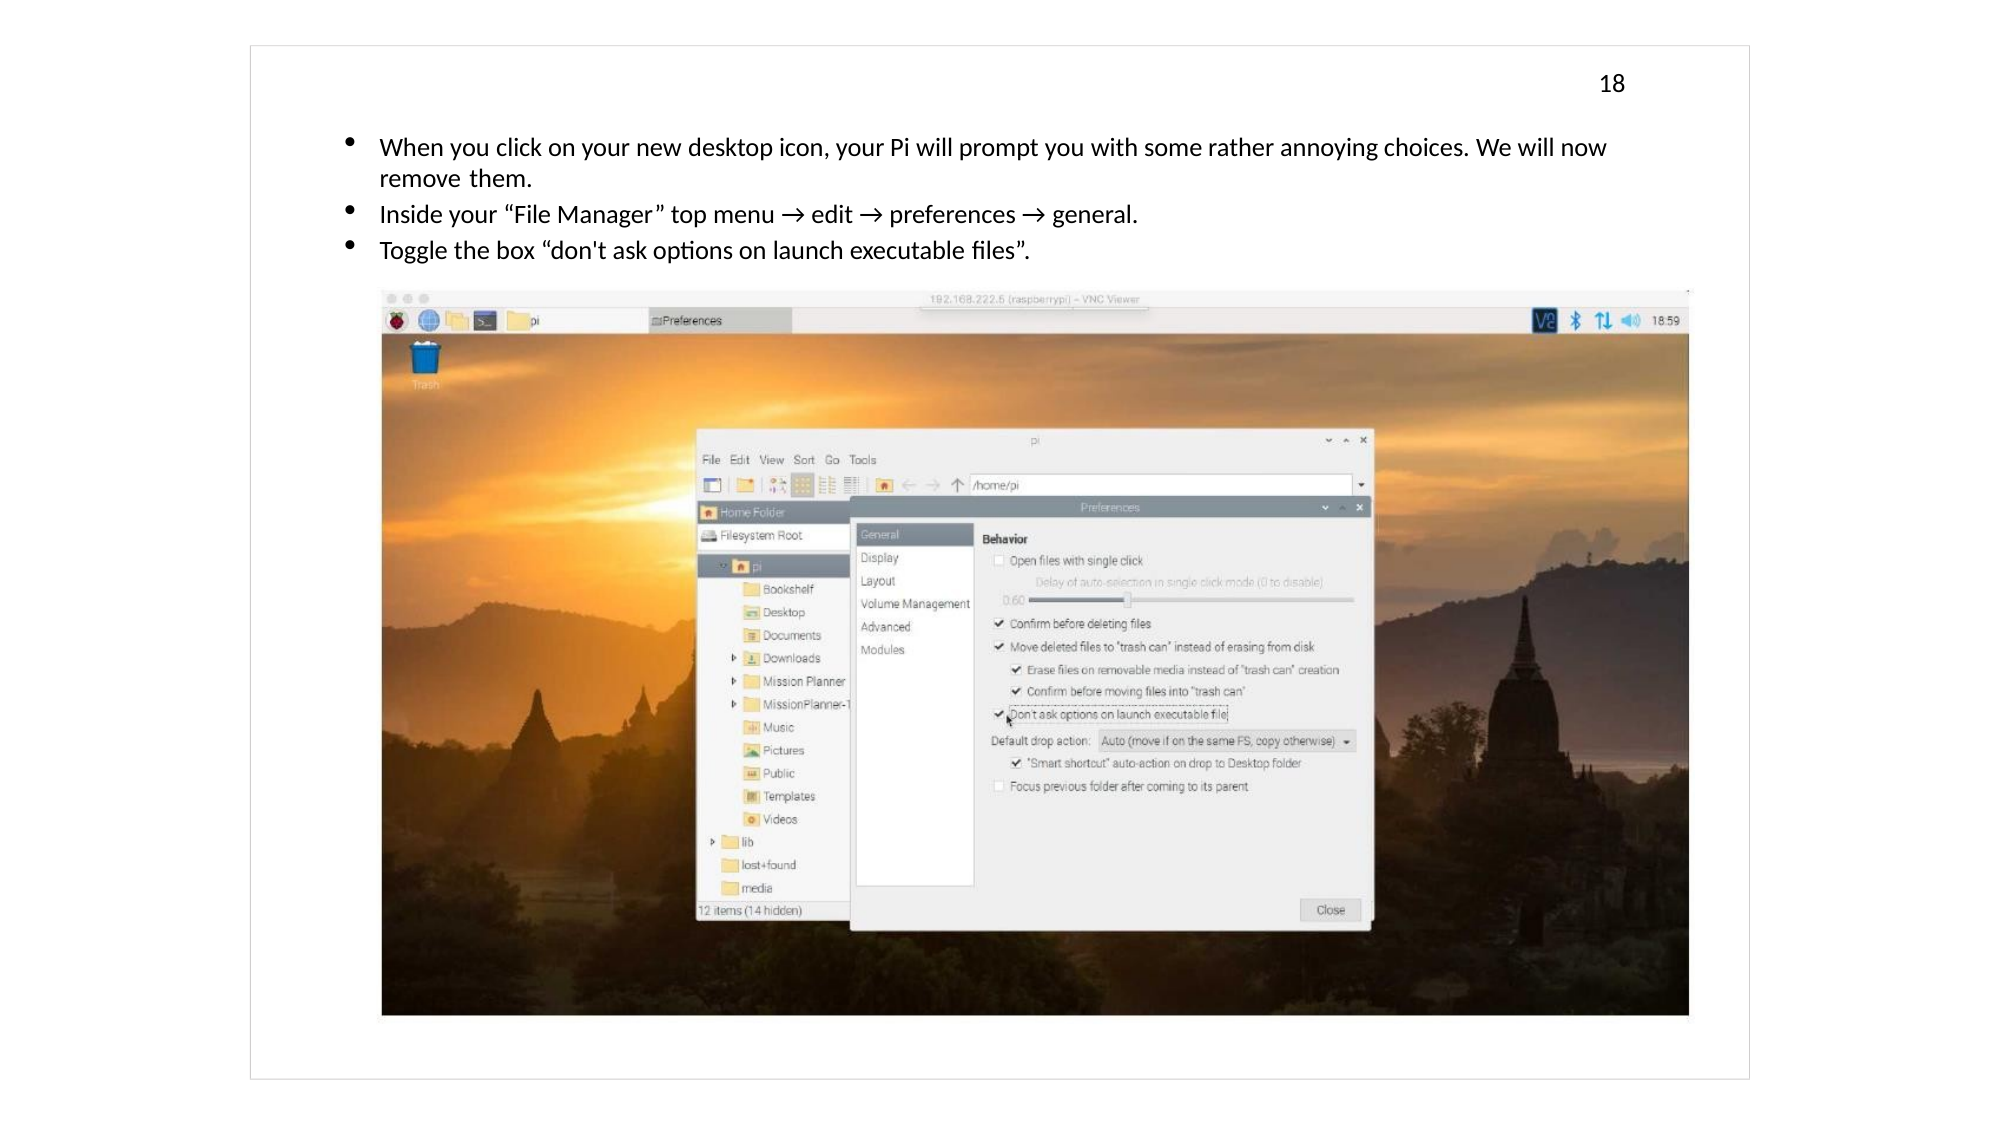

18

When you click on your new desktop icon, your Pi will prompt you with some rather annoying choices. We will now remove them.
Inside your “File Manager” top menu → edit → preferences → general.
Toggle the box “don't ask options on launch executable files”.